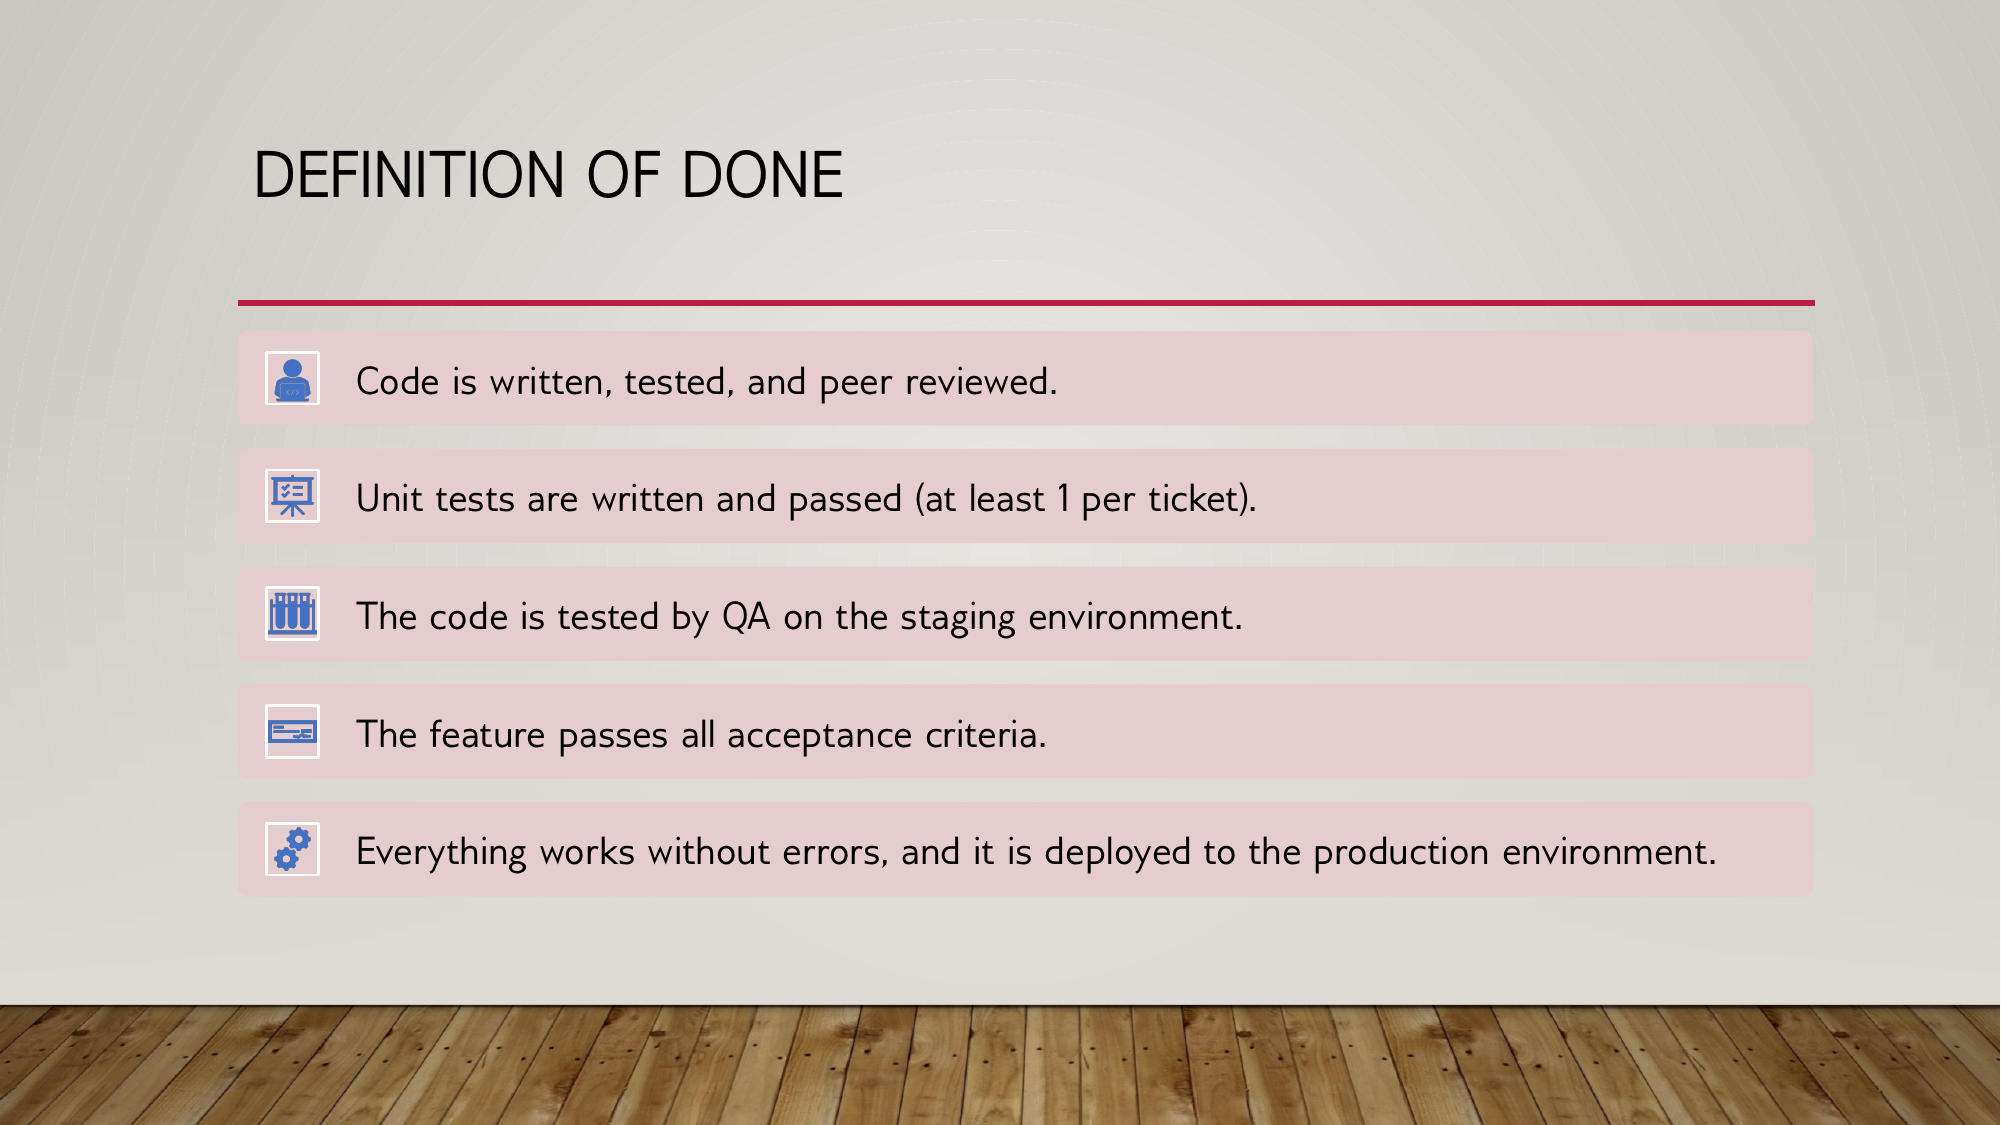

# Definition of done
Code is written, tested, and peer reviewed.
Unit tests are written and passed (at least 1 per ticket).
The code is tested by QA on the staging environment.
The feature passes all acceptance criteria.
Everything works without errors, and it is deployed to the production environment.